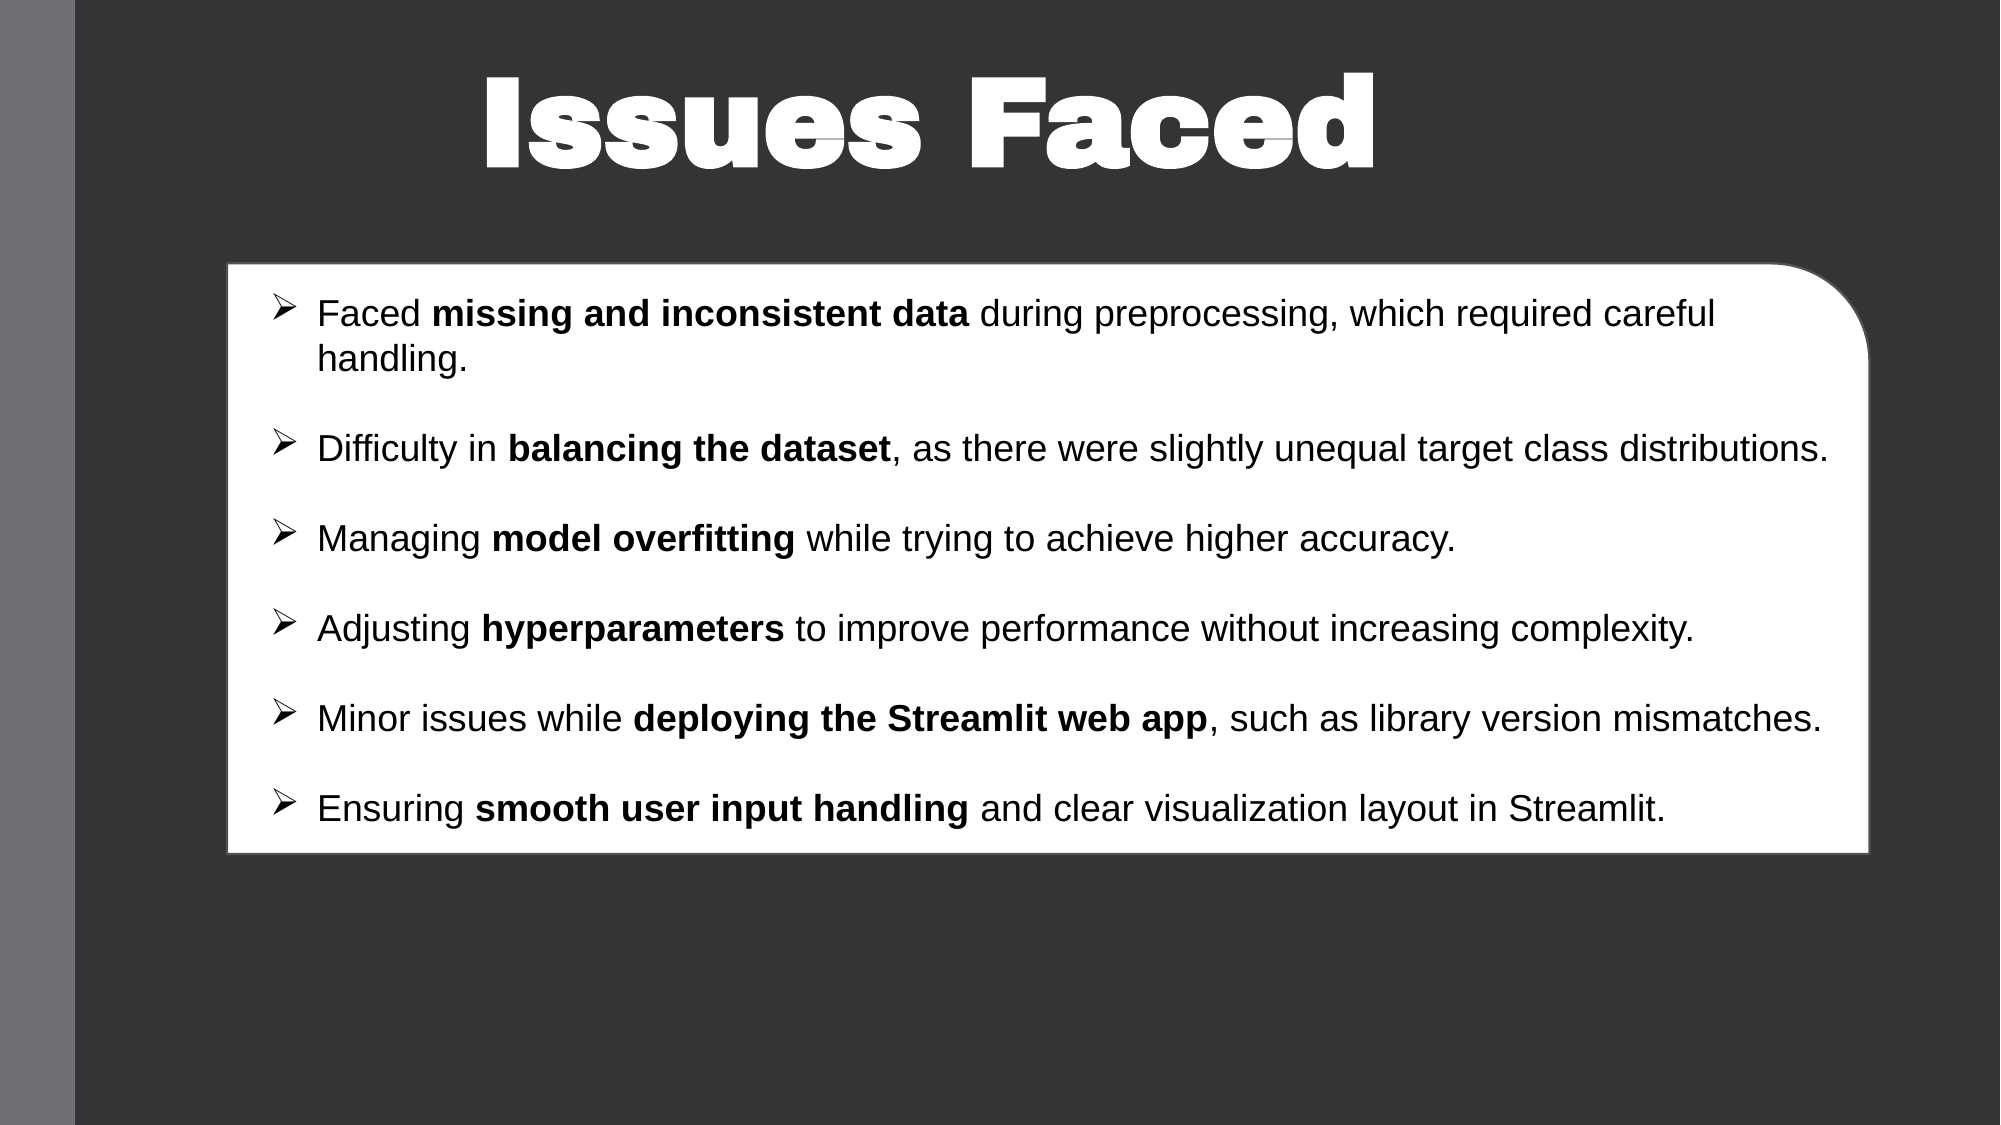

Issues Faced

Faced missing and inconsistent data during preprocessing, which required careful handling.

Difficulty in balancing the dataset, as there were slightly unequal target class distributions.

Managing model overfitting while trying to achieve higher accuracy.

Adjusting hyperparameters to improve performance without increasing complexity.

Minor issues while deploying the Streamlit web app, such as library version mismatches.

Ensuring smooth user input handling and clear visualization layout in Streamlit.